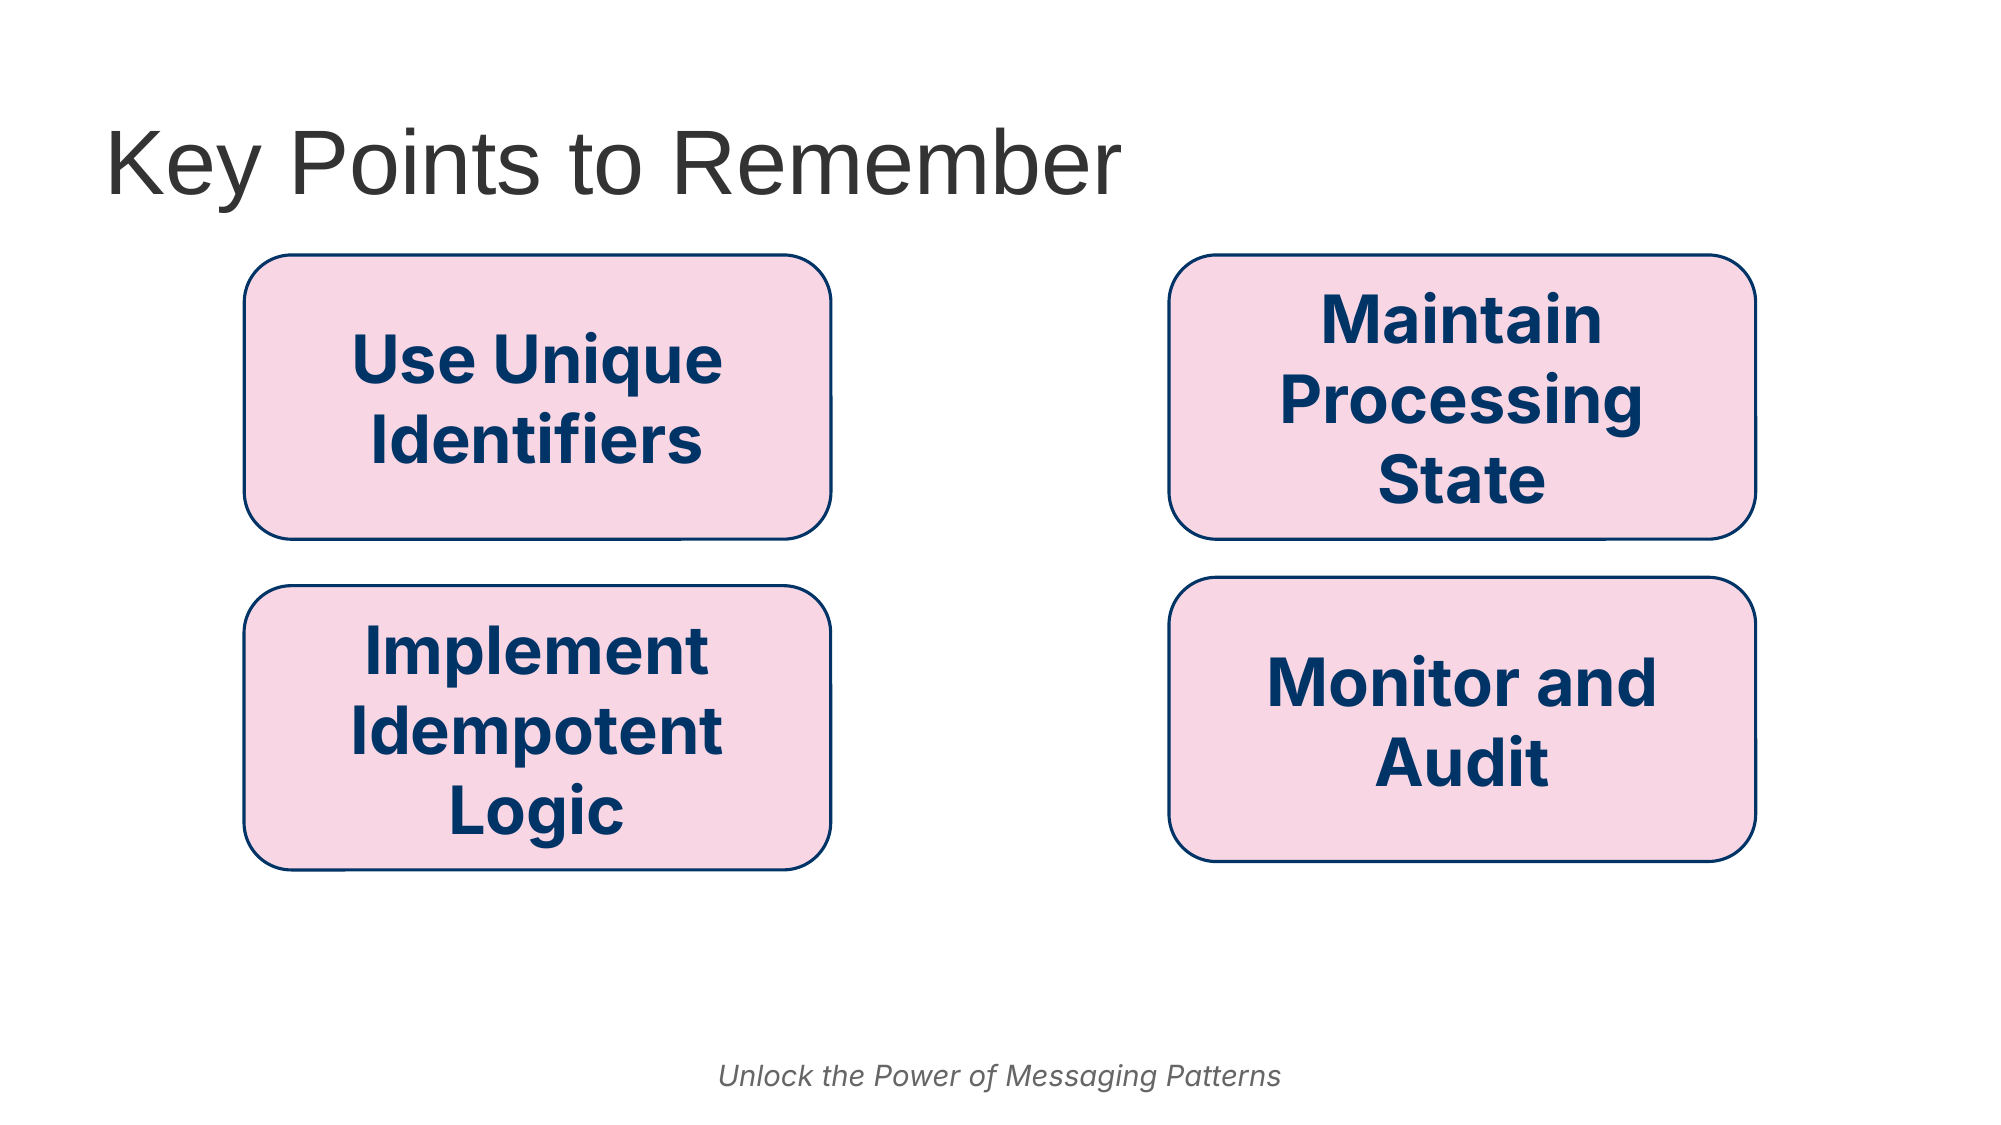

# Key Points to Remember
Use Unique Identifiers
Maintain Processing State
Monitor and Audit
Implement Idempotent Logic